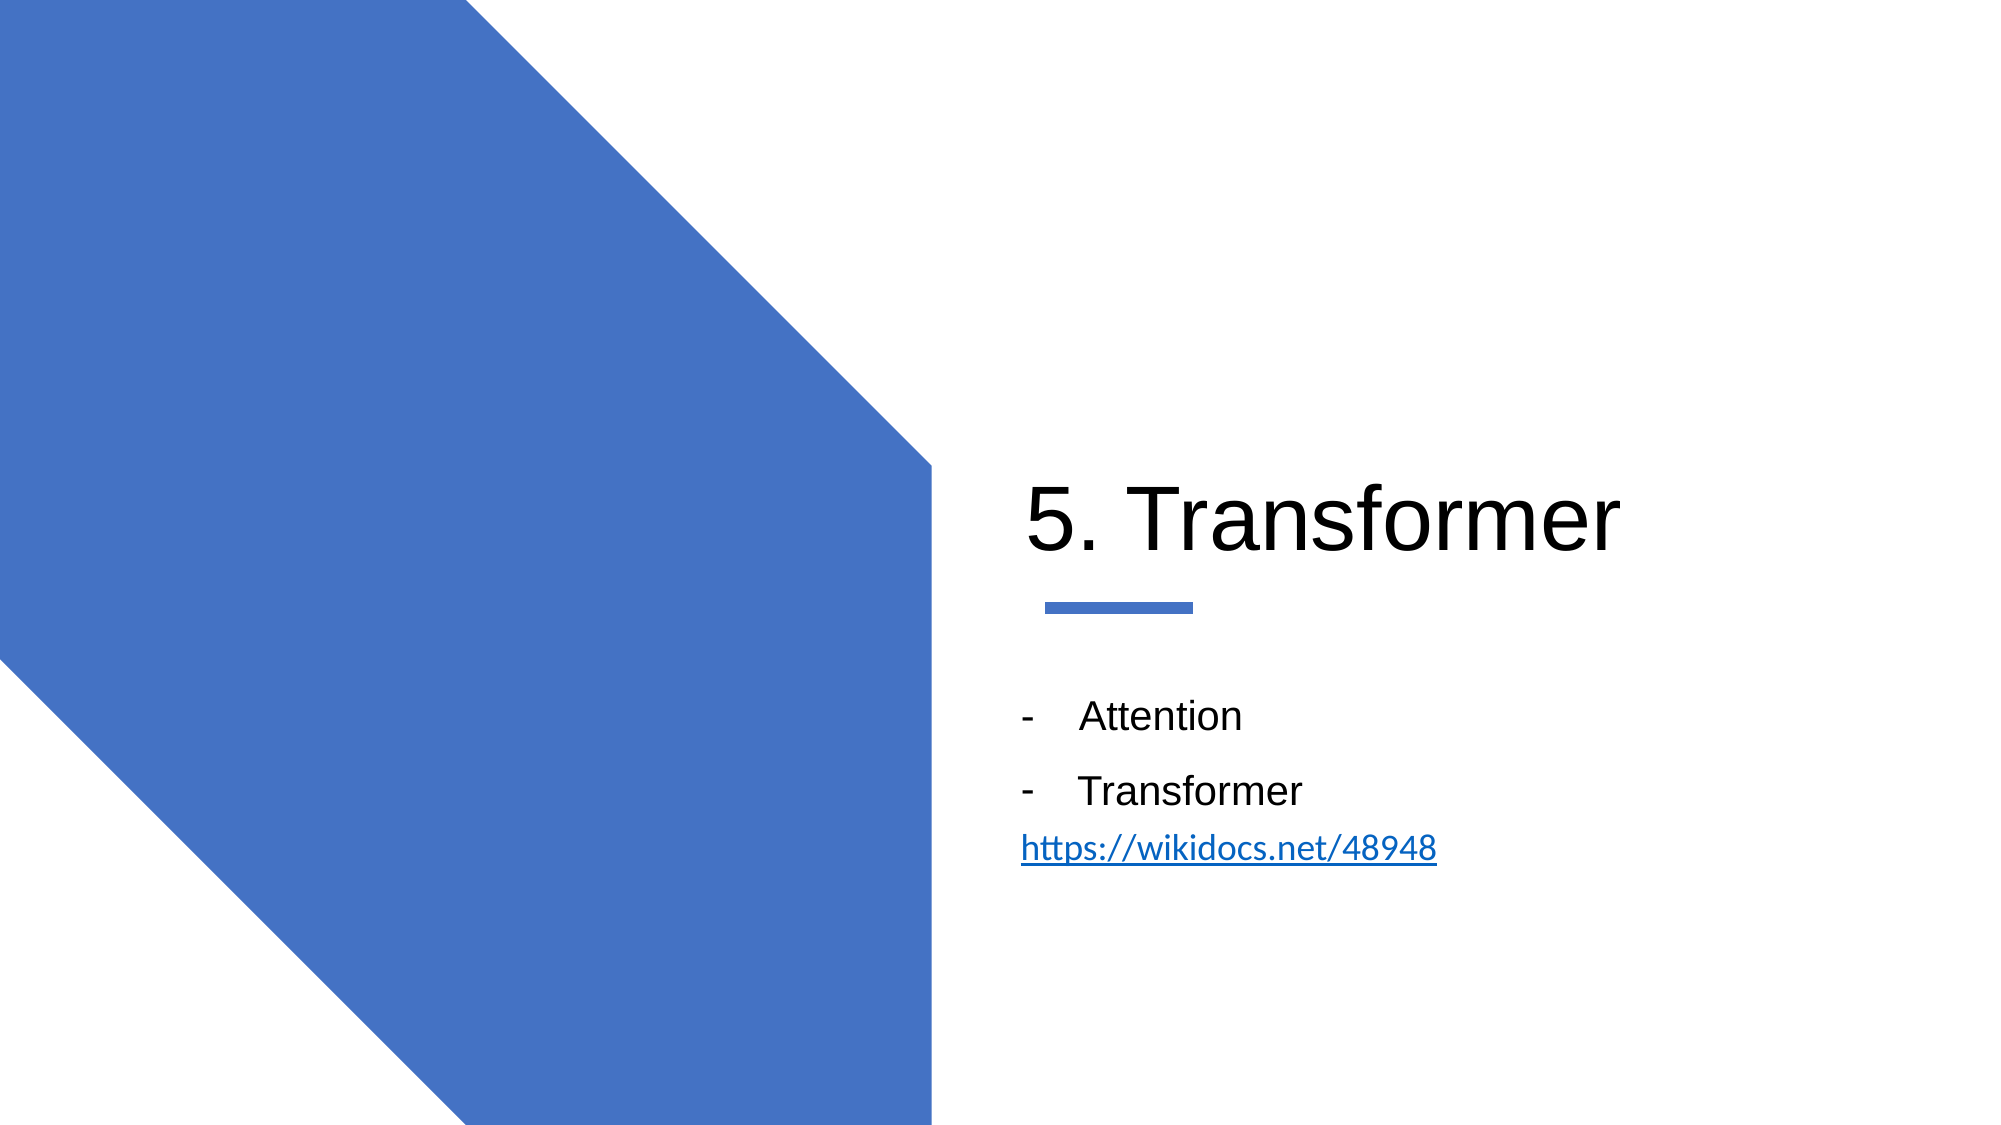

# 5. Transformer
-    Attention
Transformer

https://wikidocs.net/48948